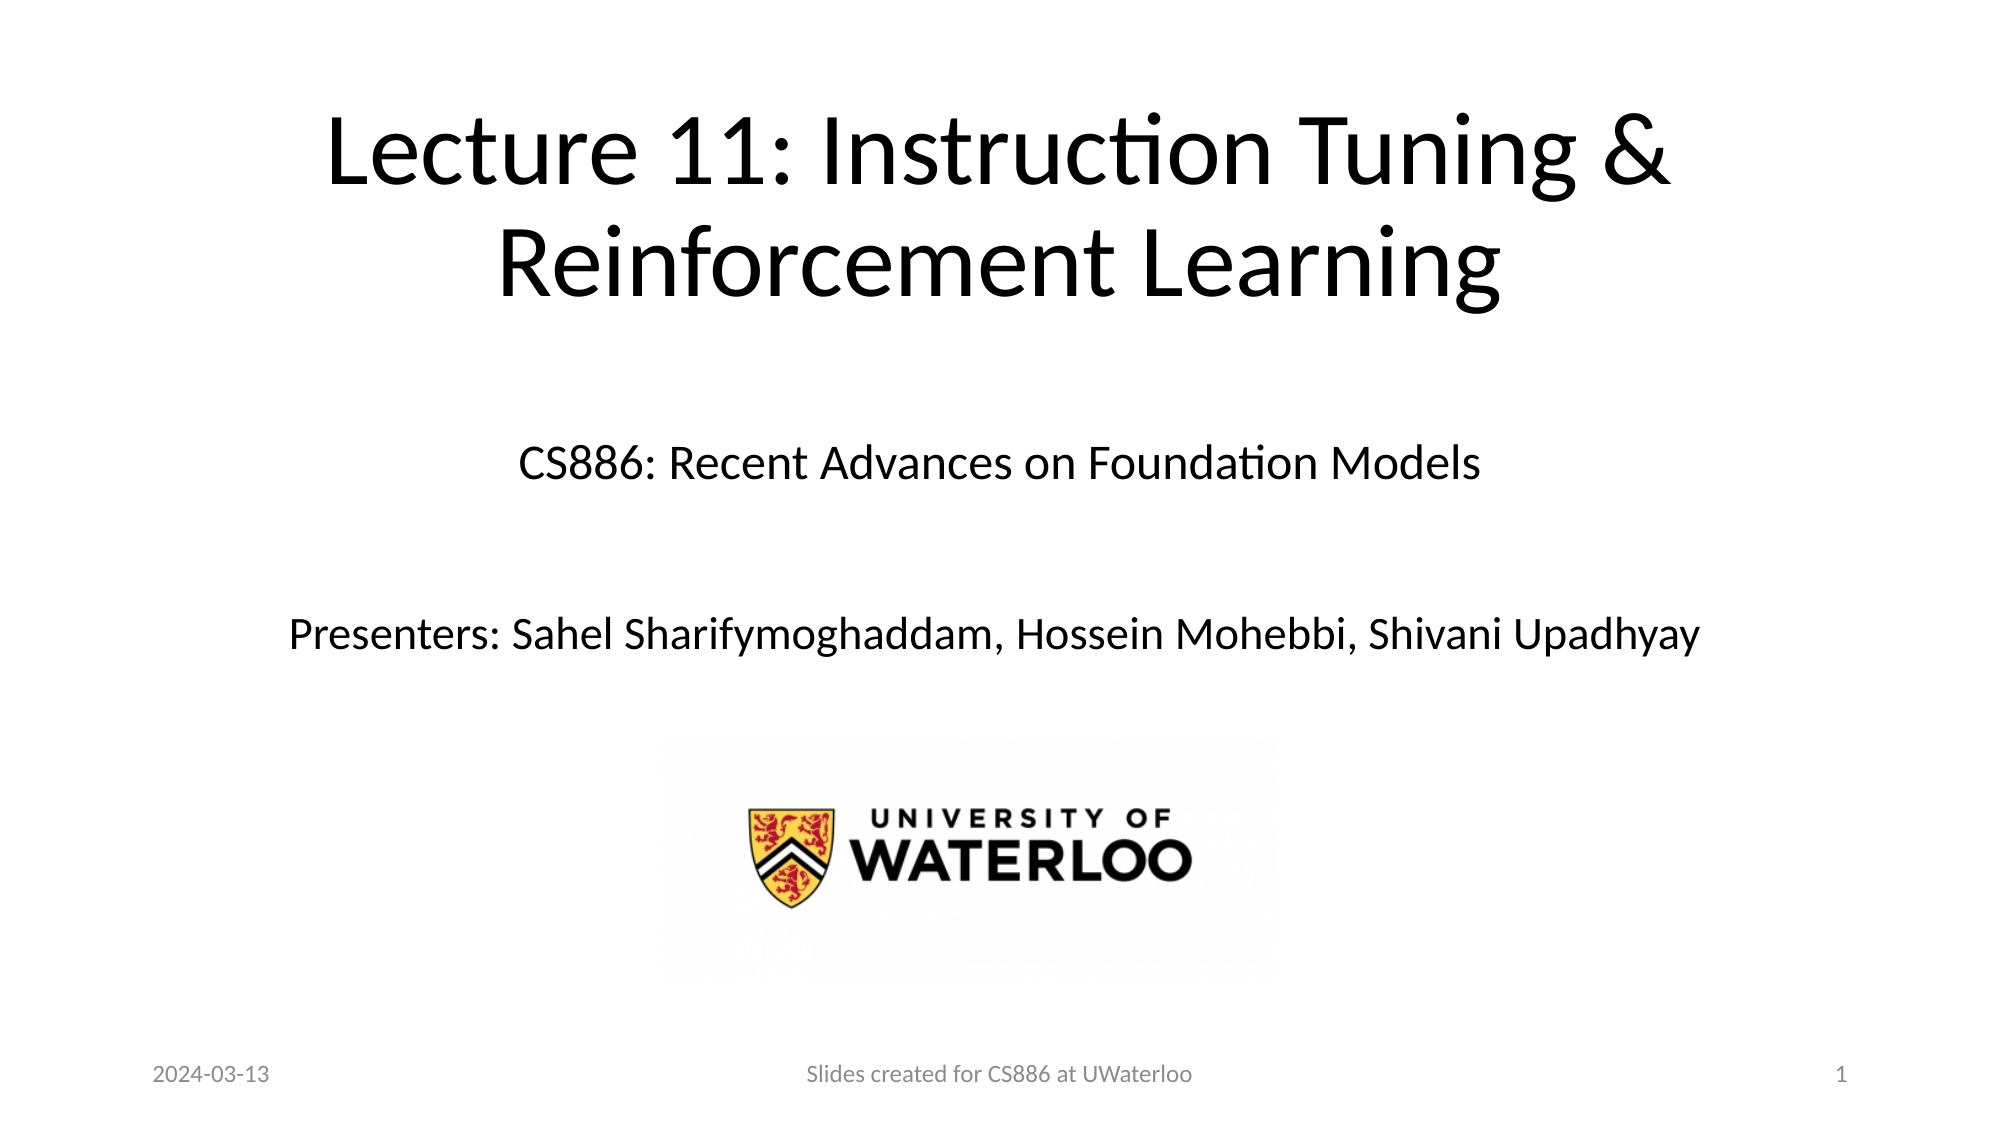

# Lecture 11: Instruction Tuning & Reinforcement Learning
Presenters: Sahel Sharifymoghaddam, Hossein Mohebbi, Shivani Upadhyay
2024-03-13
Slides created for CS886 at UWaterloo
1